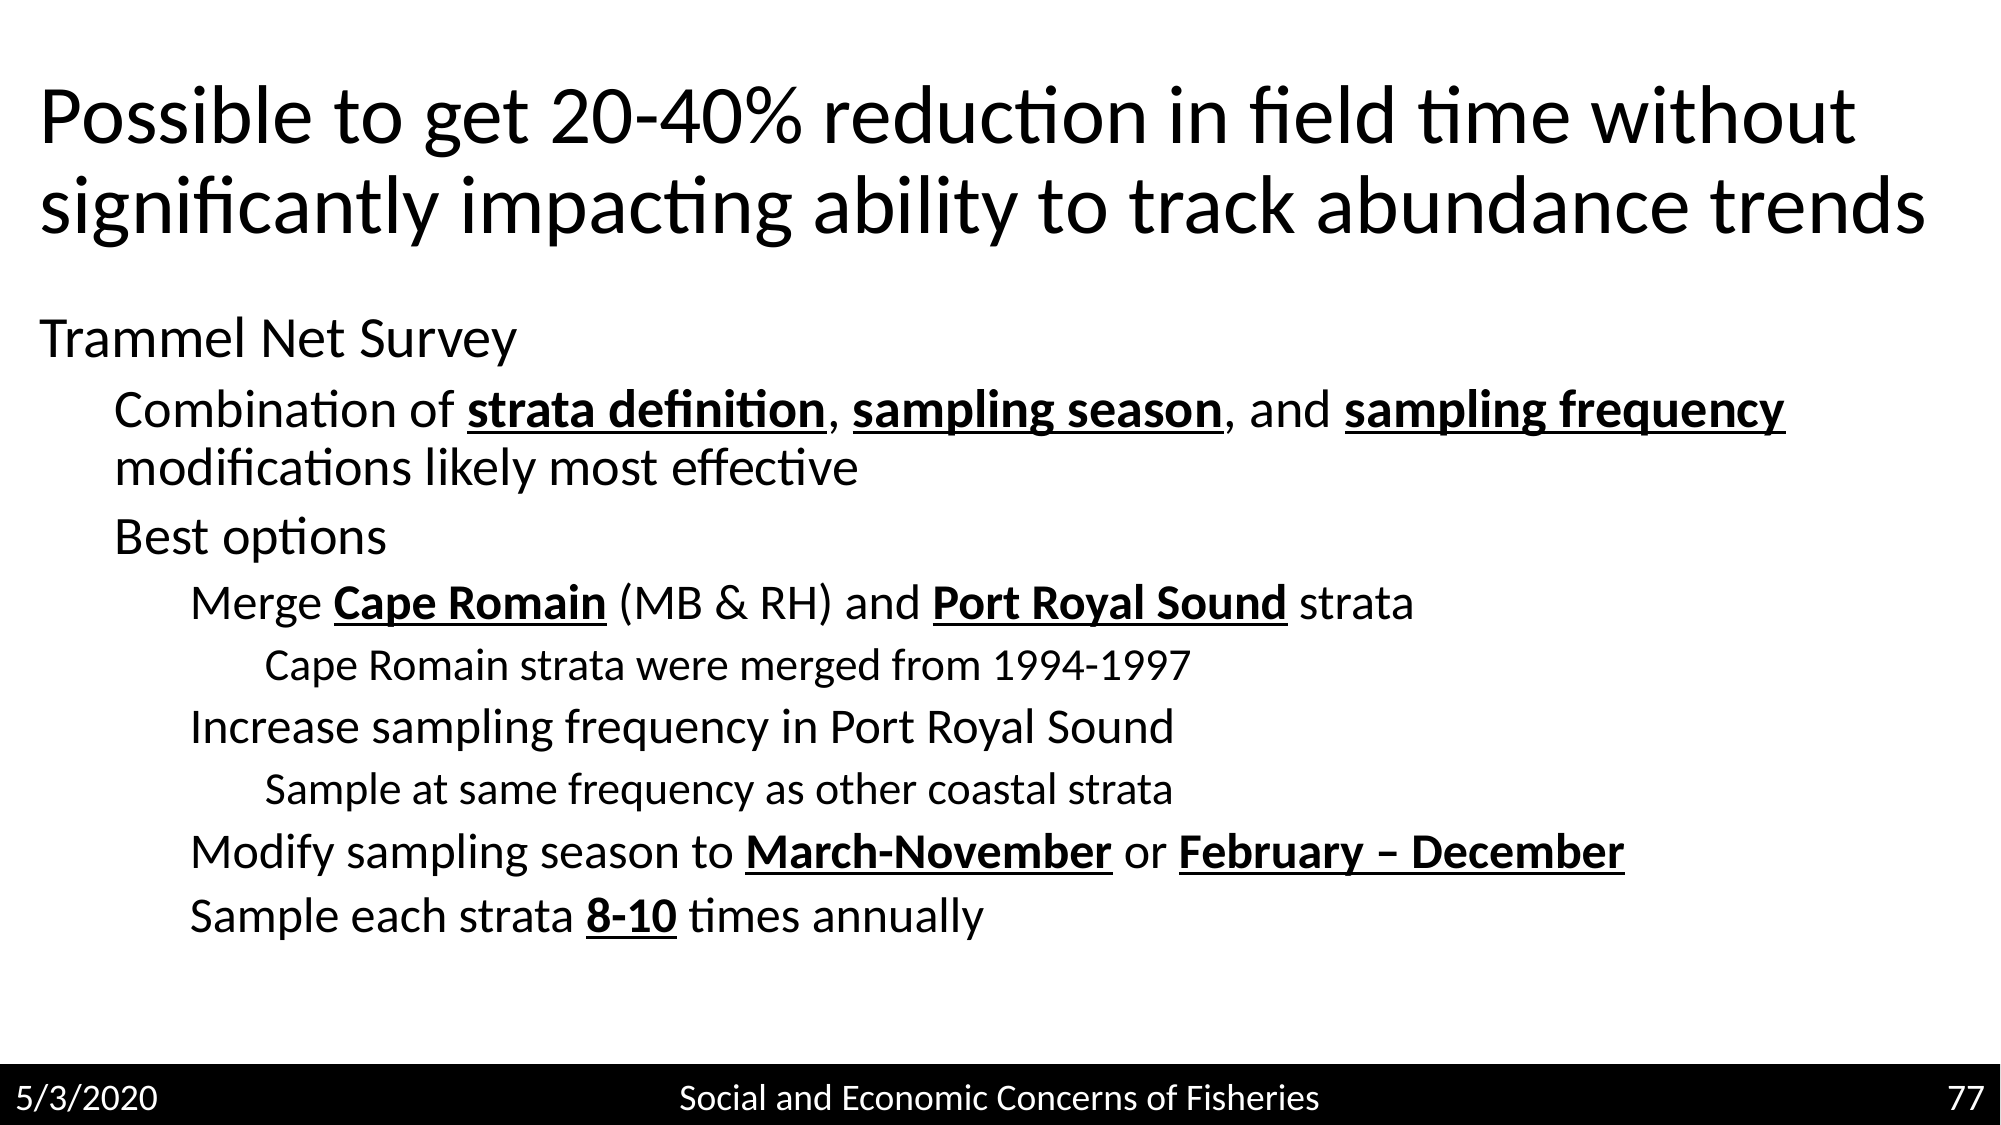

# Possible to get 20-40% reduction in field time without significantly impacting ability to track abundance trends
Trammel Net Survey
Combination of strata definition, sampling season, and sampling frequency modifications likely most effective
Best options
Merge Cape Romain (MB & RH) and Port Royal Sound strata
Cape Romain strata were merged from 1994-1997
Increase sampling frequency in Port Royal Sound
Sample at same frequency as other coastal strata
Modify sampling season to March-November or February – December
Sample each strata 8-10 times annually

5/3/2020
Social and Economic Concerns of Fisheries
77